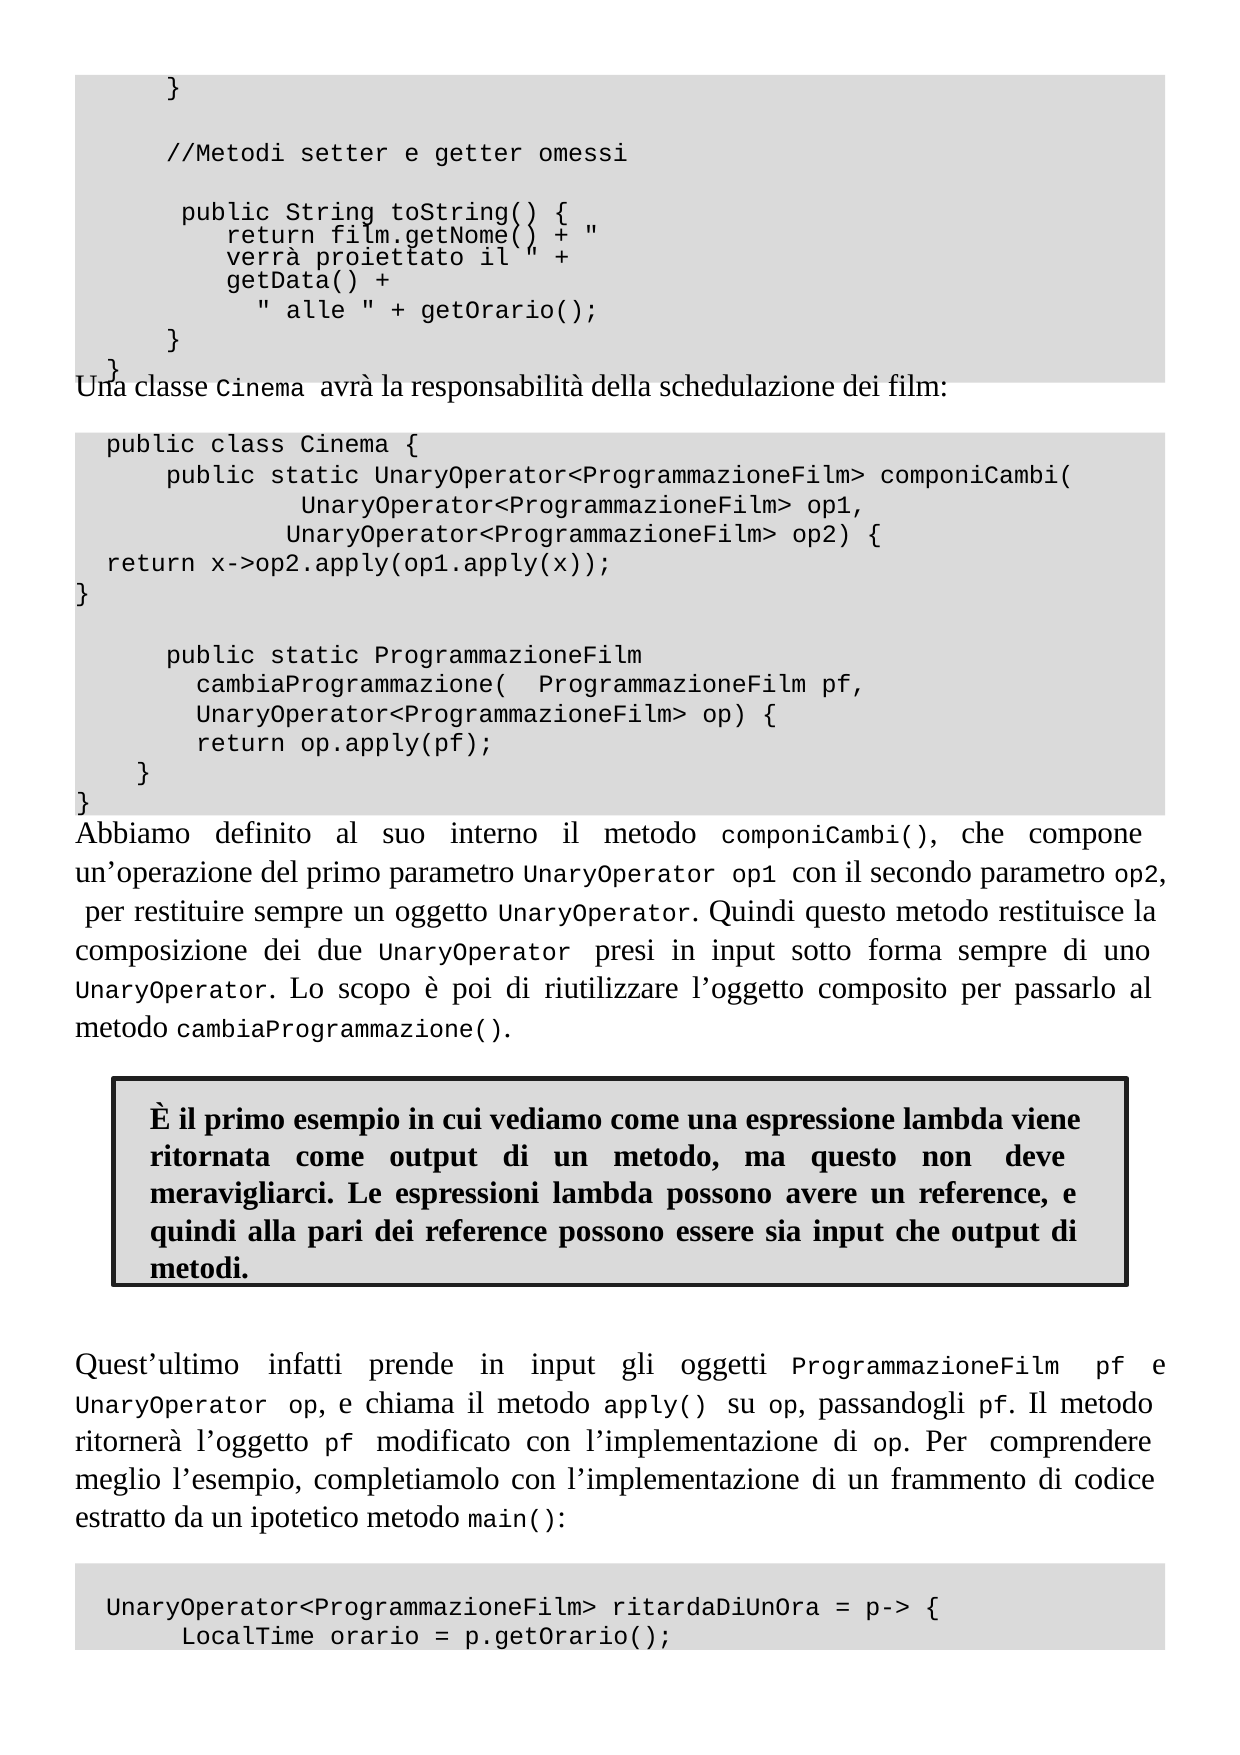

}
//Metodi setter e getter omessi  public String toString() {
return film.getNome() + " verrà proiettato il " + getData() +
" alle " + getOrario();
}
}
Una classe Cinema avrà la responsabilità della schedulazione dei film:
public class Cinema {
public static UnaryOperator<ProgrammazioneFilm> componiCambi(  UnaryOperator<ProgrammazioneFilm> op1,  UnaryOperator<ProgrammazioneFilm> op2) {
return x->op2.apply(op1.apply(x));
}

public static ProgrammazioneFilm cambiaProgrammazione(  ProgrammazioneFilm pf, UnaryOperator<ProgrammazioneFilm> op) {
return op.apply(pf);
}
}
Abbiamo definito al suo interno il metodo componiCambi(), che compone  un’operazione del primo parametro UnaryOperator op1 con il secondo parametro op2,  per restituire sempre un oggetto UnaryOperator. Quindi questo metodo restituisce la  composizione dei due UnaryOperator presi in input sotto forma sempre di uno  UnaryOperator. Lo scopo è poi di riutilizzare l’oggetto composito per passarlo al  metodo cambiaProgrammazione().
È il primo esempio in cui vediamo come una espressione lambda viene  ritornata come output di un metodo, ma questo non deve  meravigliarci. Le espressioni lambda possono avere un reference, e  quindi alla pari dei reference possono essere sia input che output di  metodi.
Quest’ultimo	infatti	prende	in	input	gli	oggetti	pf	e
ProgrammazioneFilm
UnaryOperator op, e chiama il metodo apply() su op, passandogli pf. Il metodo  ritornerà l’oggetto pf modificato con l’implementazione di op. Per comprendere  meglio l’esempio, completiamolo con l’implementazione di un frammento di codice  estratto da un ipotetico metodo main():

UnaryOperator<ProgrammazioneFilm> ritardaDiUnOra = p-> {  LocalTime orario = p.getOrario();